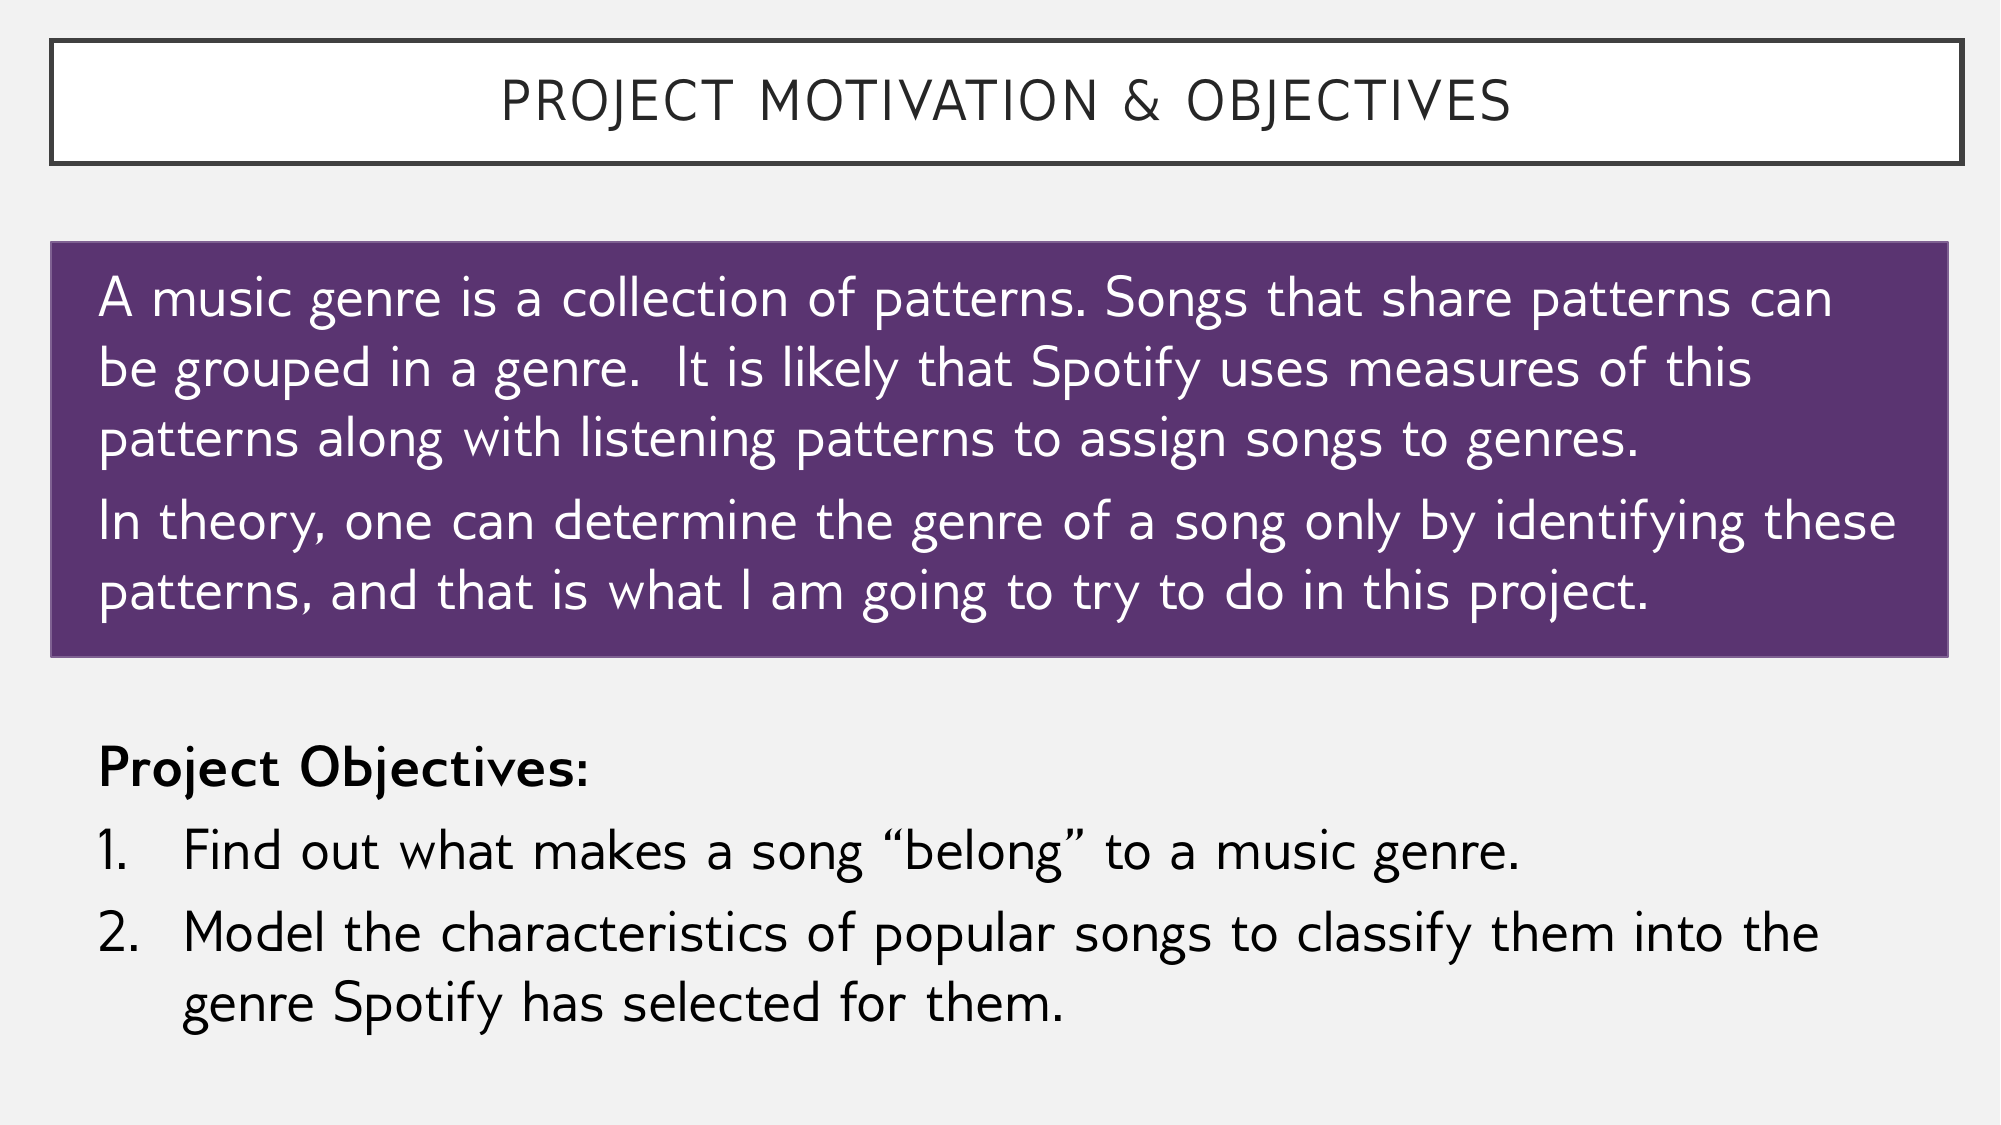

# project motivation & objectives

A music genre is a collection of patterns. Songs that share patterns can be grouped in a genre.  It is likely that Spotify uses measures of this patterns along with listening patterns to assign songs to genres.
In theory, one can determine the genre of a song only by identifying these patterns, and that is what I am going to try to do in this project.

Project Objectives:
Find out what makes a song “belong” to a music genre.
Model the characteristics of popular songs to classify them into the genre Spotify has selected for them.